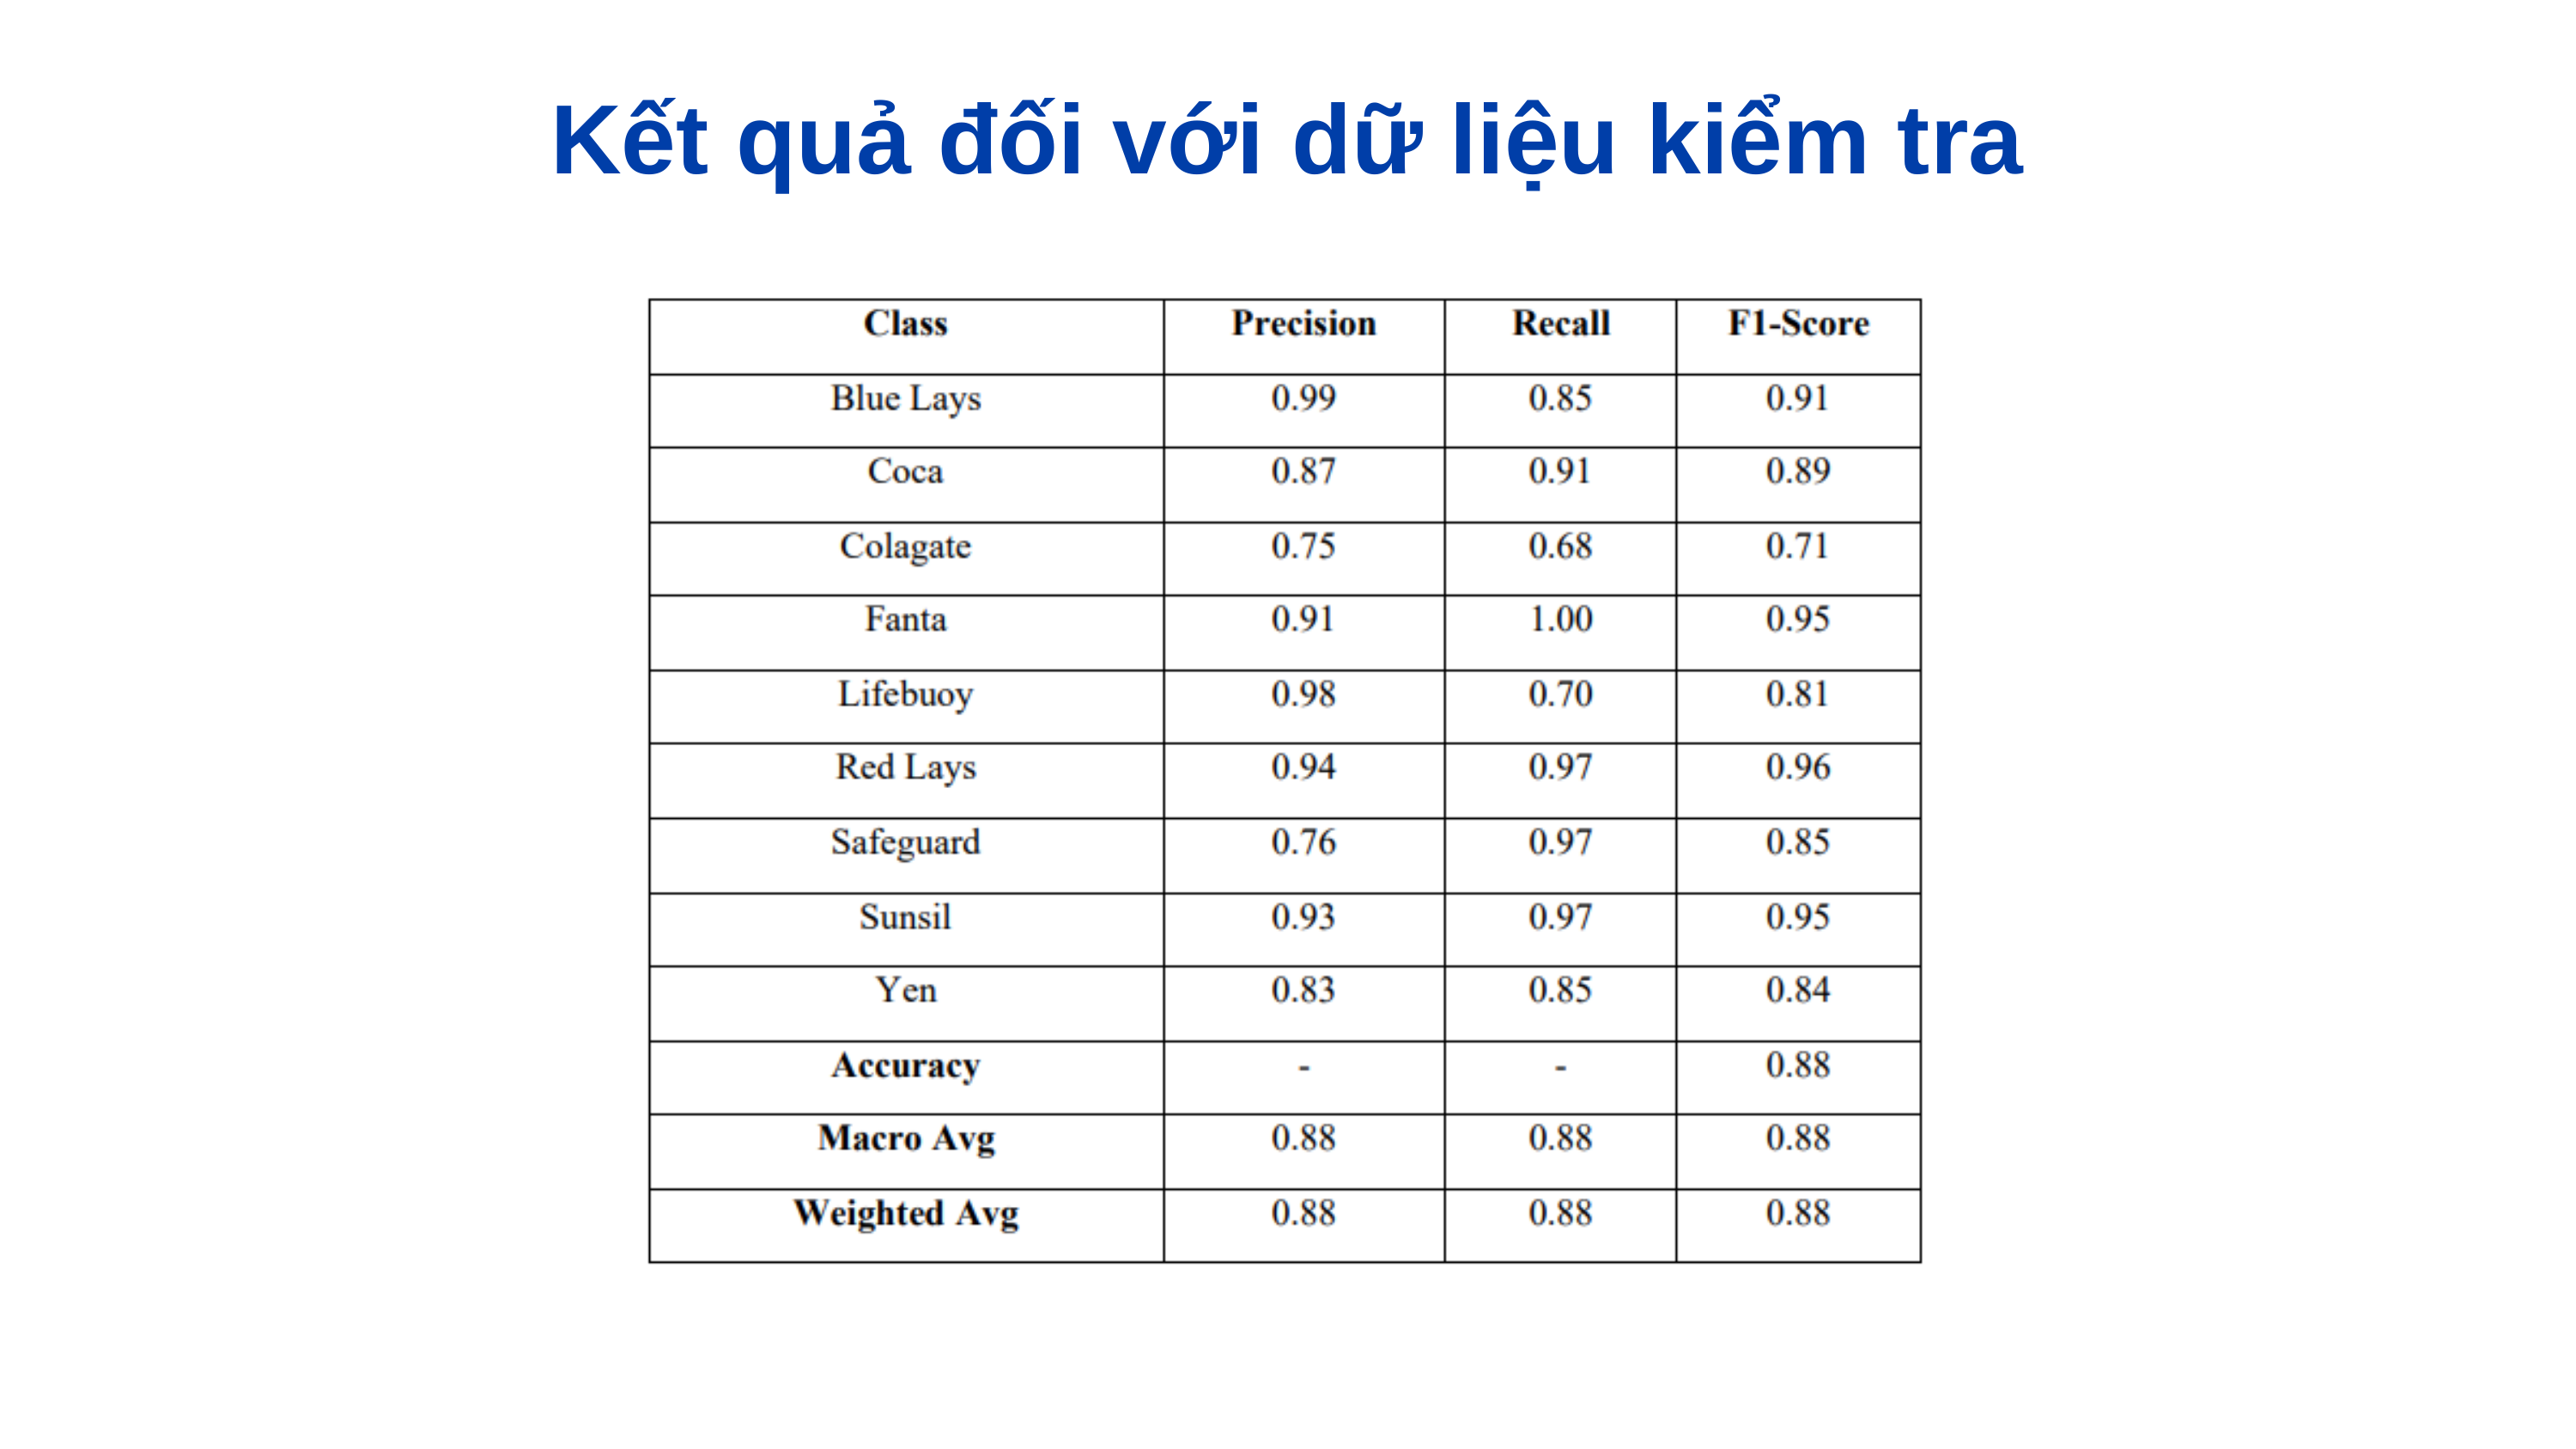

Kết quả đối với dữ liệu kiểm tra